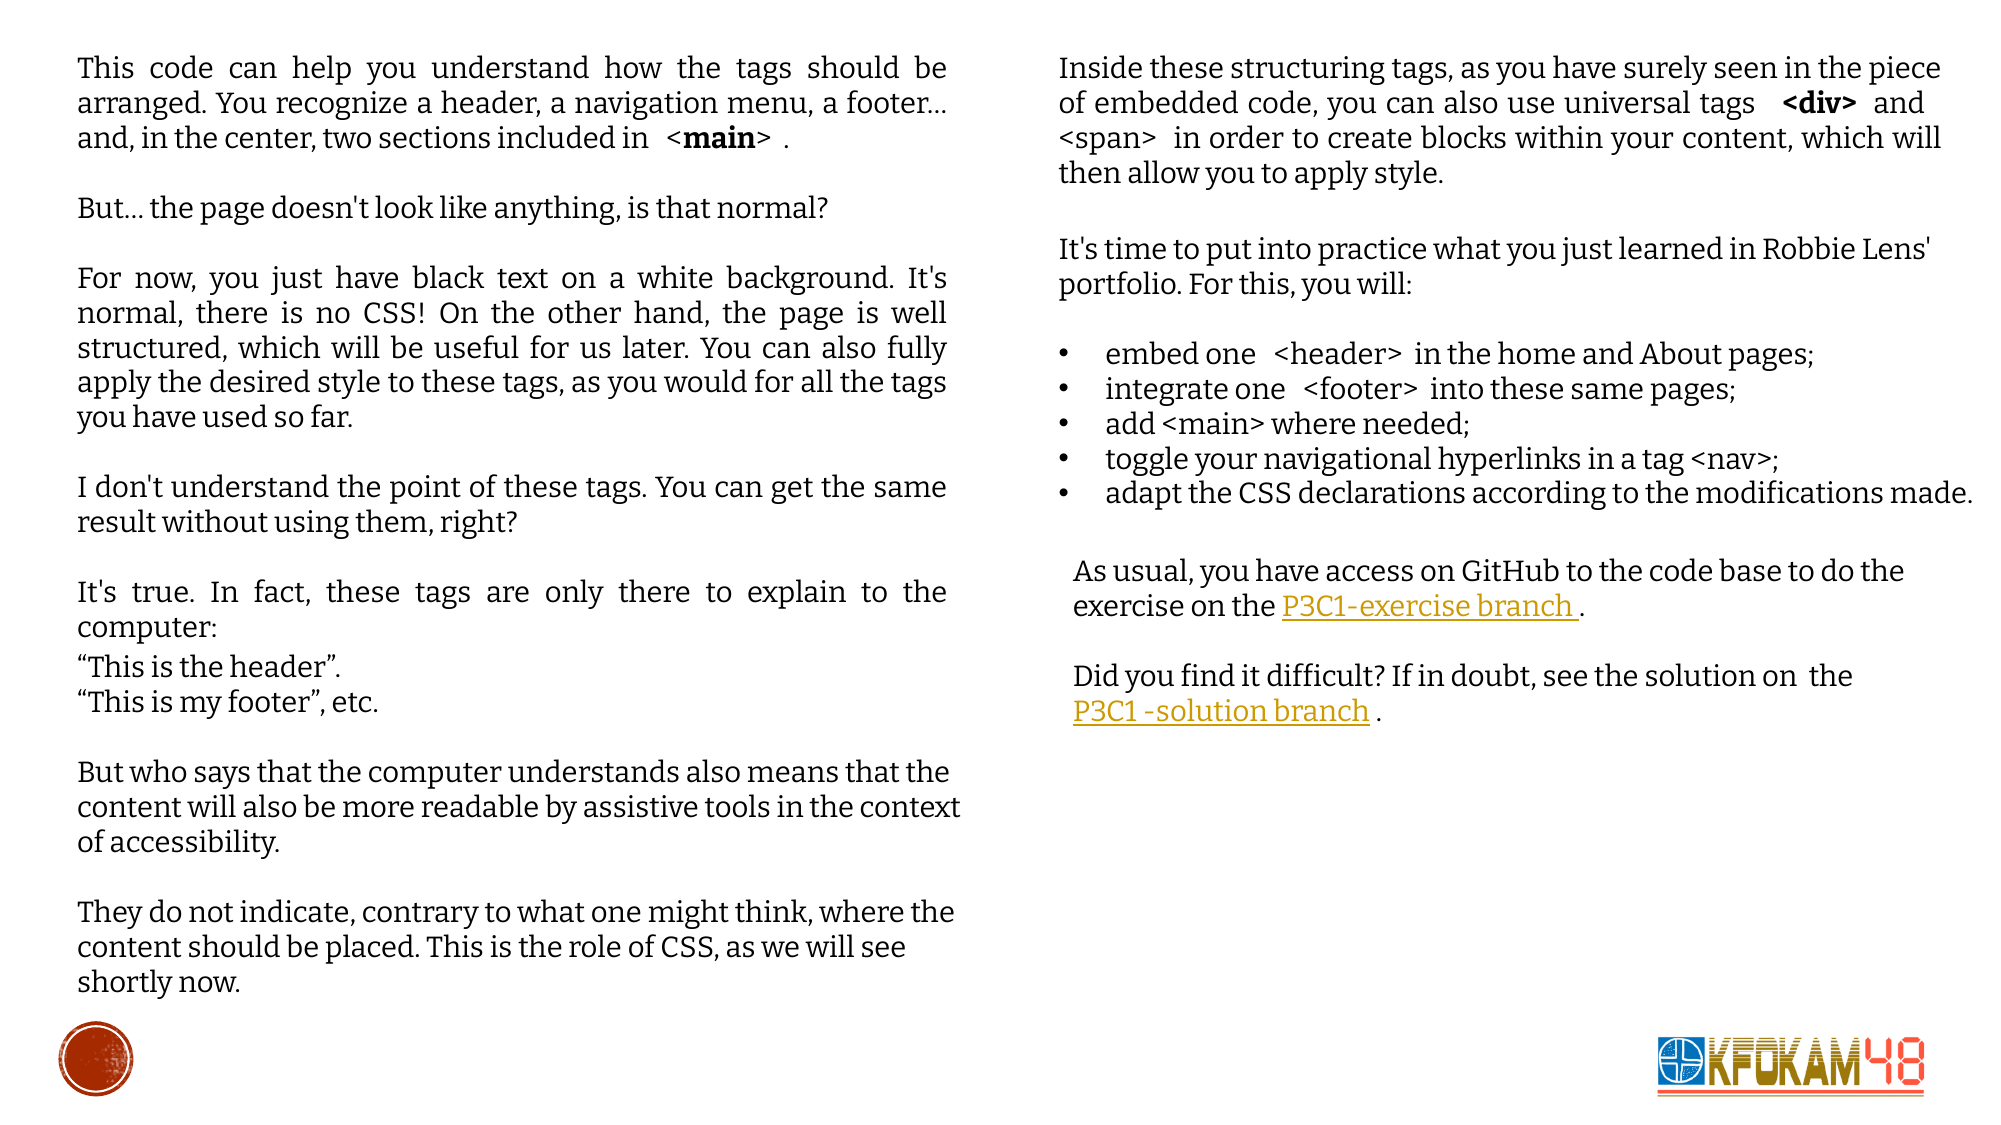

This code can help you understand how the tags should be arranged. You recognize a header, a navigation menu, a footer… and, in the center, two sections included in   <main>  .

But… the page doesn't look like anything, is that normal?

For now, you just have black text on a white background. It's normal, there is no CSS! On the other hand, the page is well structured, which will be useful for us later. You can also fully apply the desired style to these tags, as you would for all the tags you have used so far.

I don't understand the point of these tags. You can get the same result without using them, right?

It's true. In fact, these tags are only there to explain to the computer:
Inside these structuring tags, as you have surely seen in the piece of embedded code, you can also use universal tags   <div>  and   <span>  in order to create blocks within your content, which will then allow you to apply style.
It's time to put into practice what you just learned in Robbie Lens' portfolio. For this, you will:

embed one   <header>  in the home and About pages;
integrate one   <footer>  into these same pages;
add <main> where needed;
toggle your navigational hyperlinks in a tag <nav>;
adapt the CSS declarations according to the modifications made.
As usual, you have access on GitHub to the code base to do the exercise on the P3C1-exercise branch .

Did you find it difficult? If in doubt, see the solution on  the P3C1 -solution branch .
“This is the header”.
“This is my footer”, etc.

But who says that the computer understands also means that the content will also be more readable by assistive tools in the context of accessibility.

They do not indicate, contrary to what one might think, where the content should be placed. This is the role of CSS, as we will see shortly now.